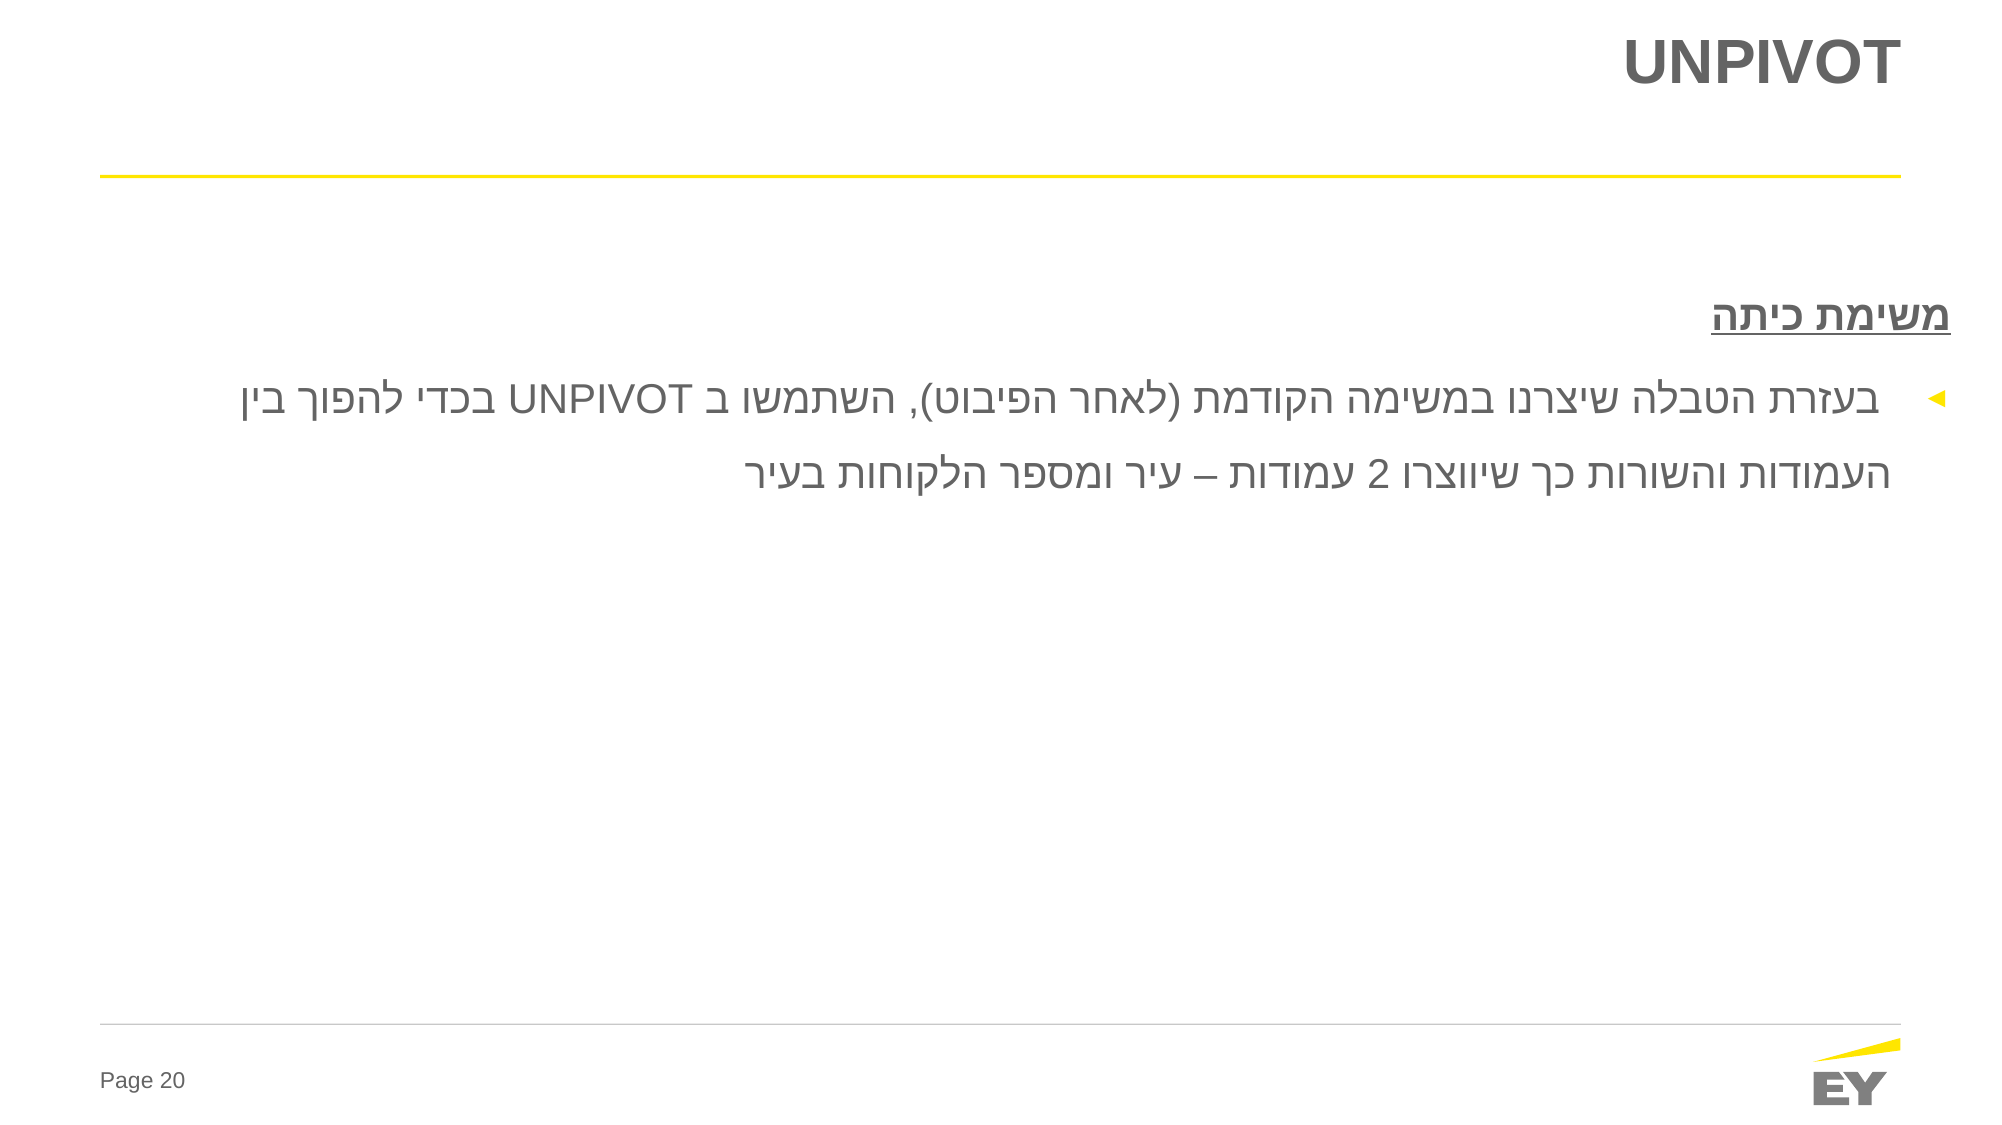

# UNPIVOT

משימת כיתה
 בעזרת הטבלה שיצרנו במשימה הקודמת (לאחר הפיבוט), השתמשו ב UNPIVOT בכדי להפוך בין העמודות והשורות כך שיווצרו 2 עמודות – עיר ומספר הלקוחות בעיר